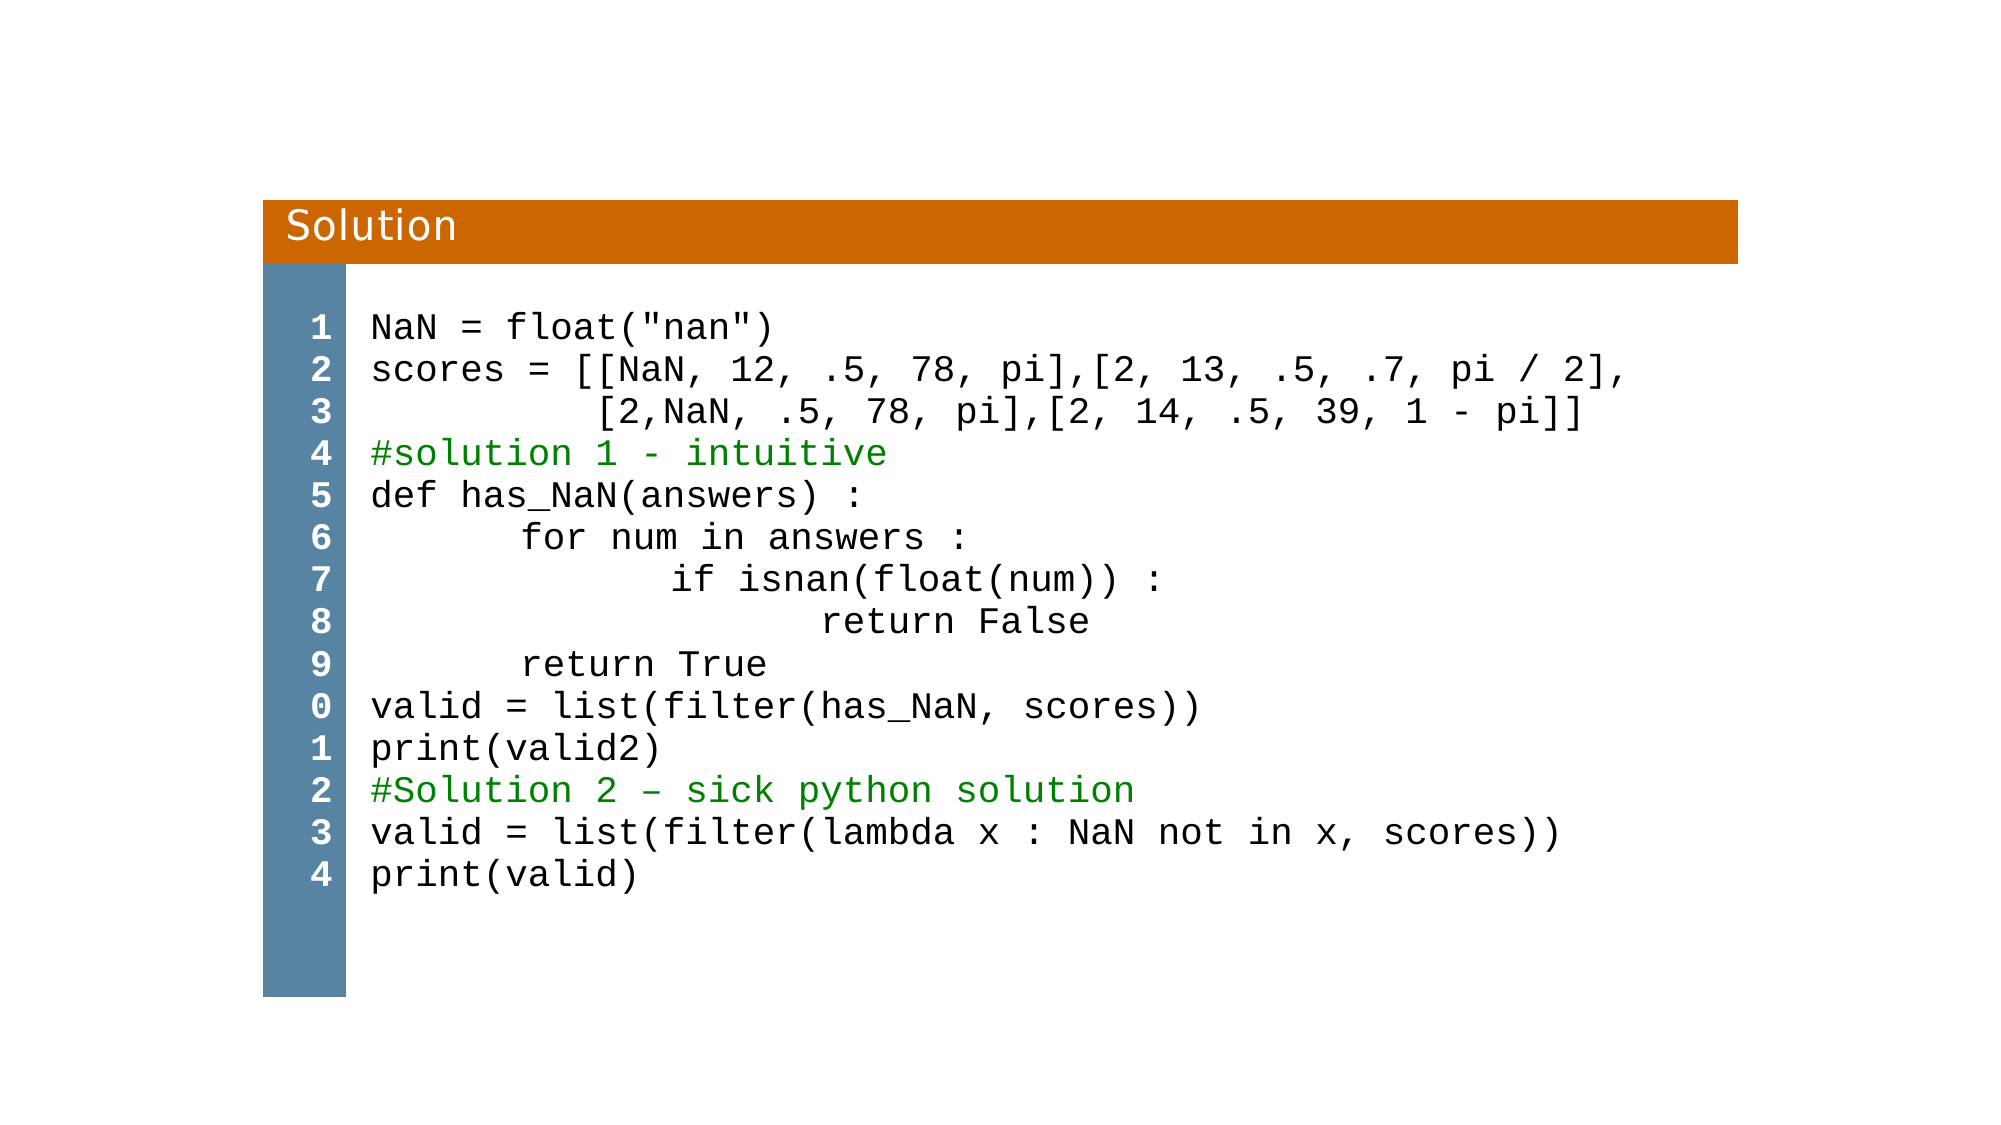

Filter Problem
| Solution |  |
| --- | --- |
| 1 2 3 4 5 6 7 8 9 0 1 2 3 4 | NaN = float("nan") scores = [[NaN, 12, .5, 78, pi],[2, 13, .5, .7, pi / 2], [2,NaN, .5, 78, pi],[2, 14, .5, 39, 1 - pi]] #solution 1 - intuitive def has\_NaN(answers) : for num in answers : if isnan(float(num)) : return False return True valid = list(filter(has\_NaN, scores)) print(valid2) #Solution 2 – sick python solution valid = list(filter(lambda x : NaN not in x, scores)) print(valid) |